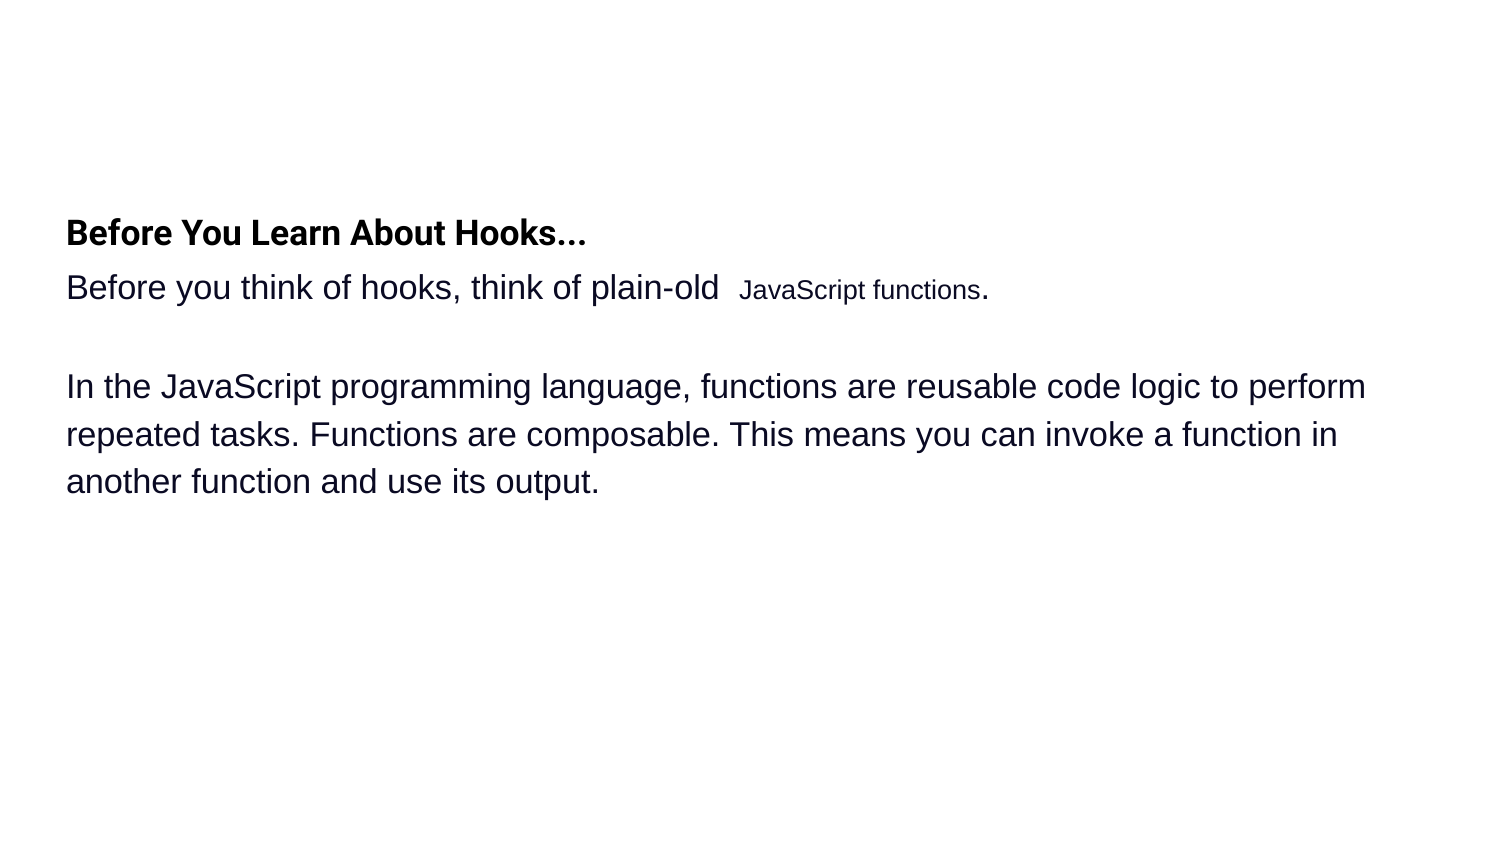

#
Before You Learn About Hooks...
Before you think of hooks, think of plain-old  JavaScript functions.
In the JavaScript programming language, functions are reusable code logic to perform repeated tasks. Functions are composable. This means you can invoke a function in another function and use its output.